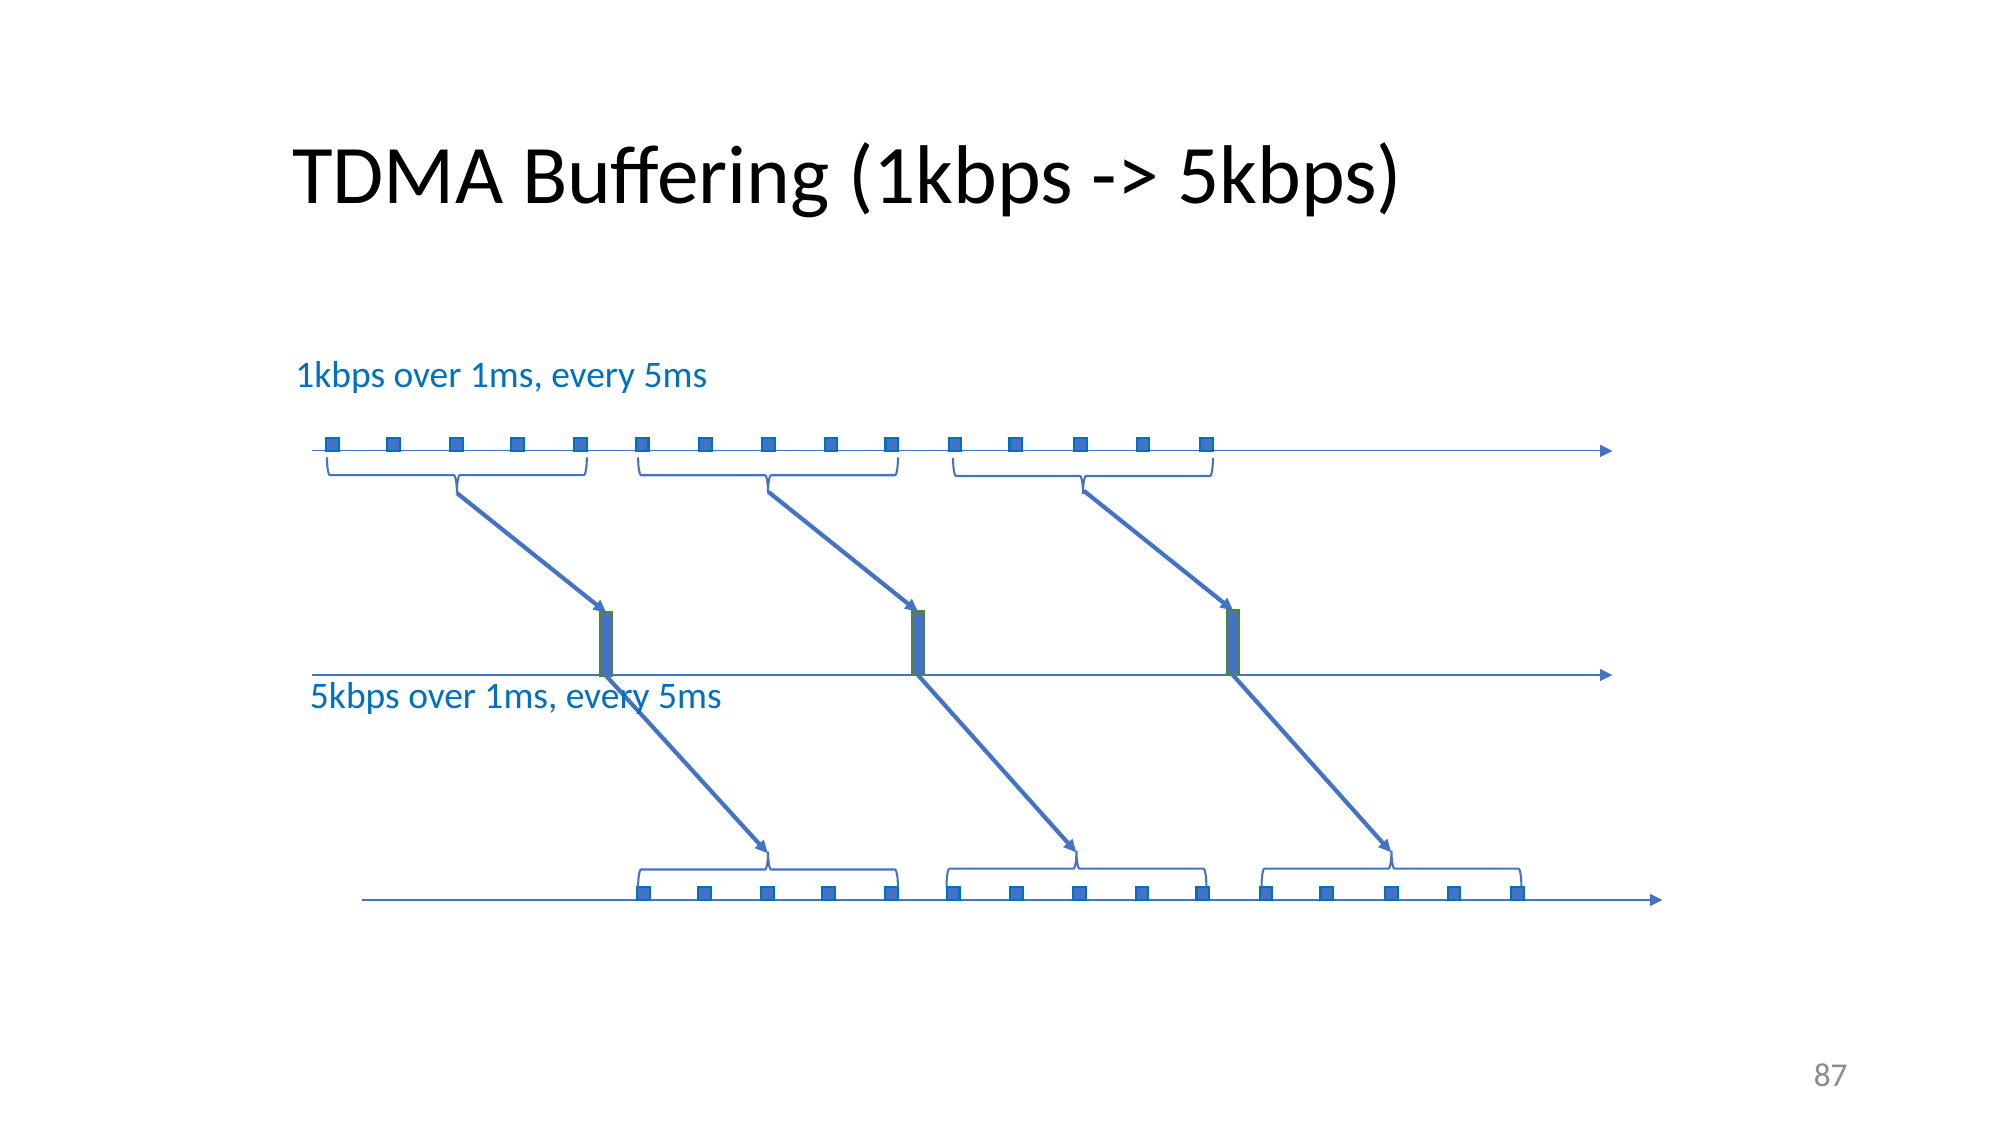

# TDMA Buffering (1kbps -> 5kbps)
1kbps over 1ms, every 5ms

5kbps over 1ms, every 5ms

87